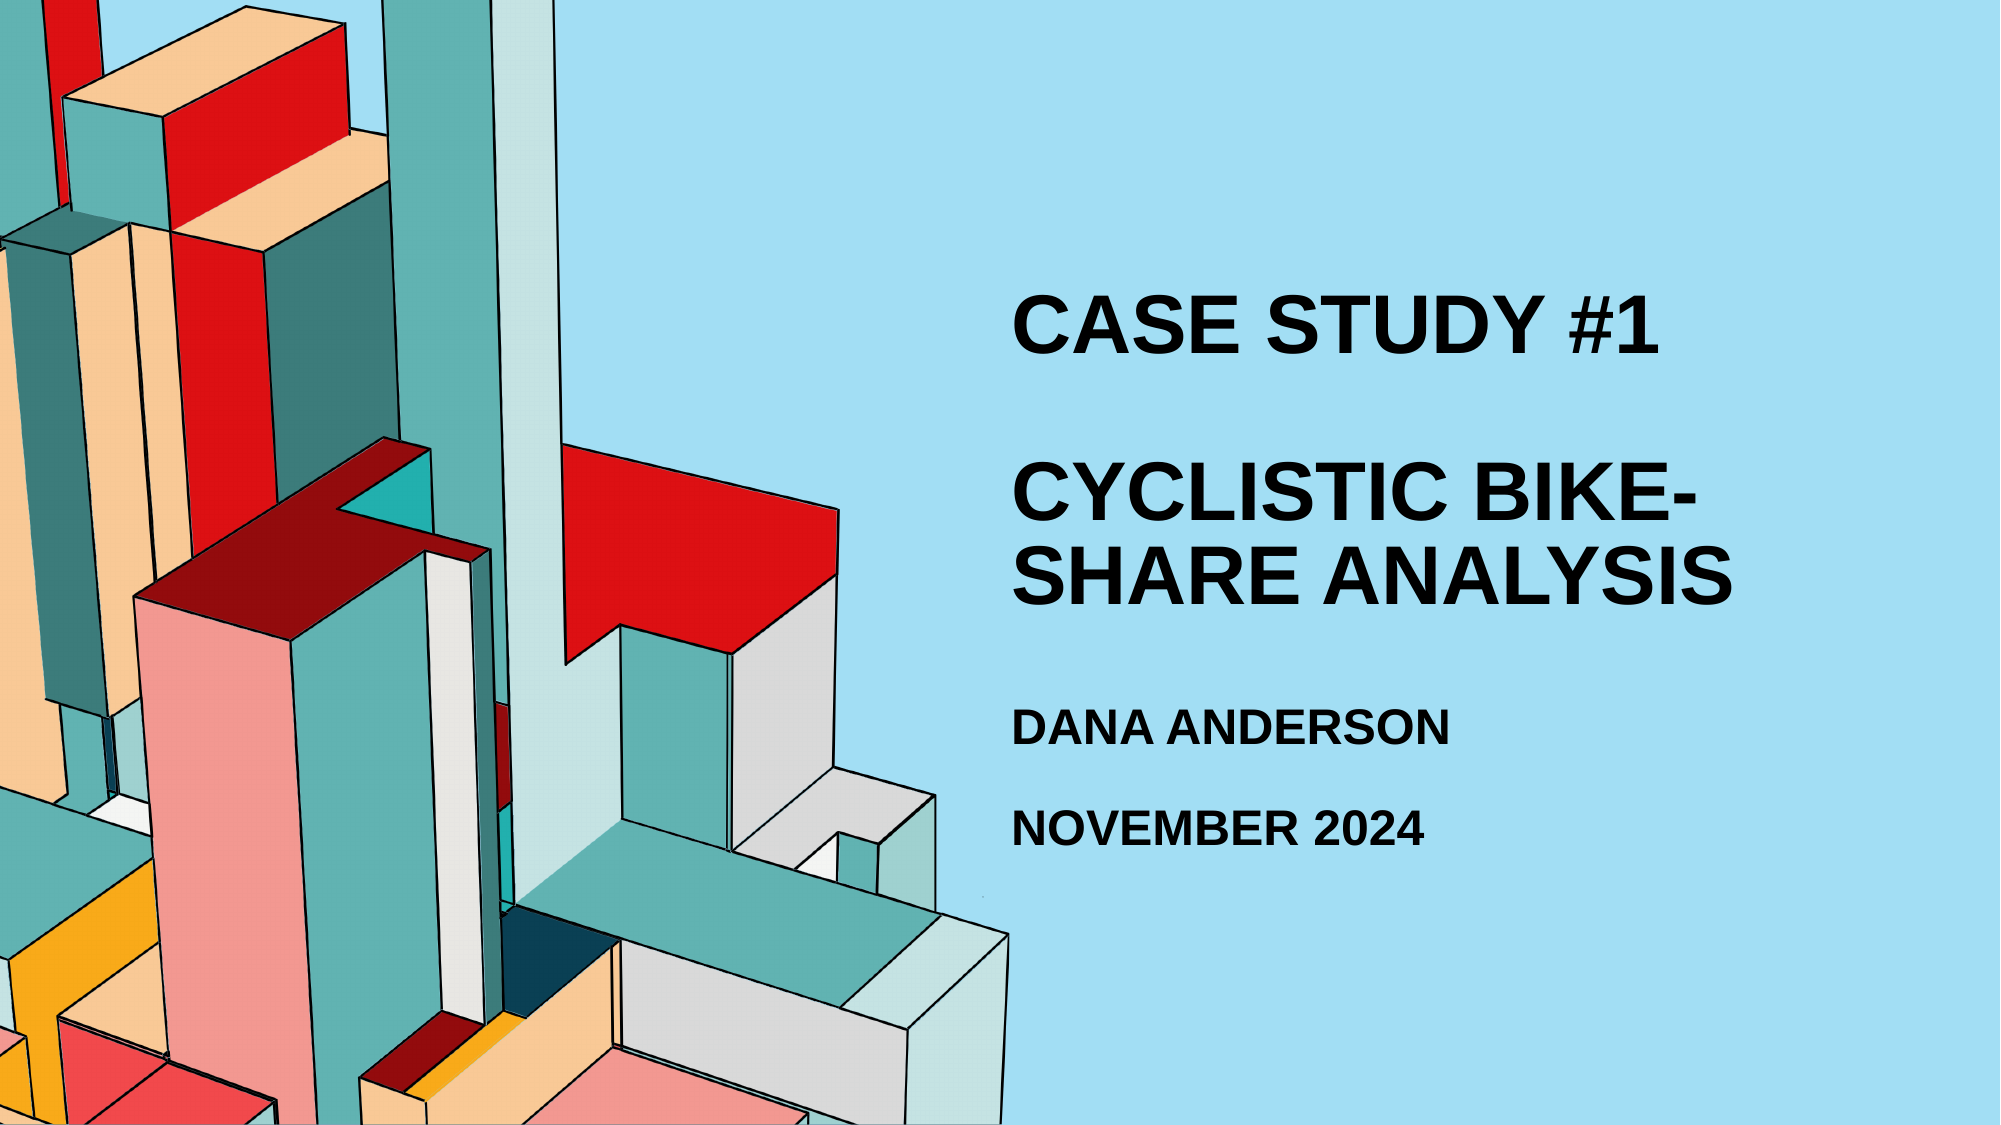

# Case Study #1 Cyclistic bike-share analysis Dana Anderson November 2024